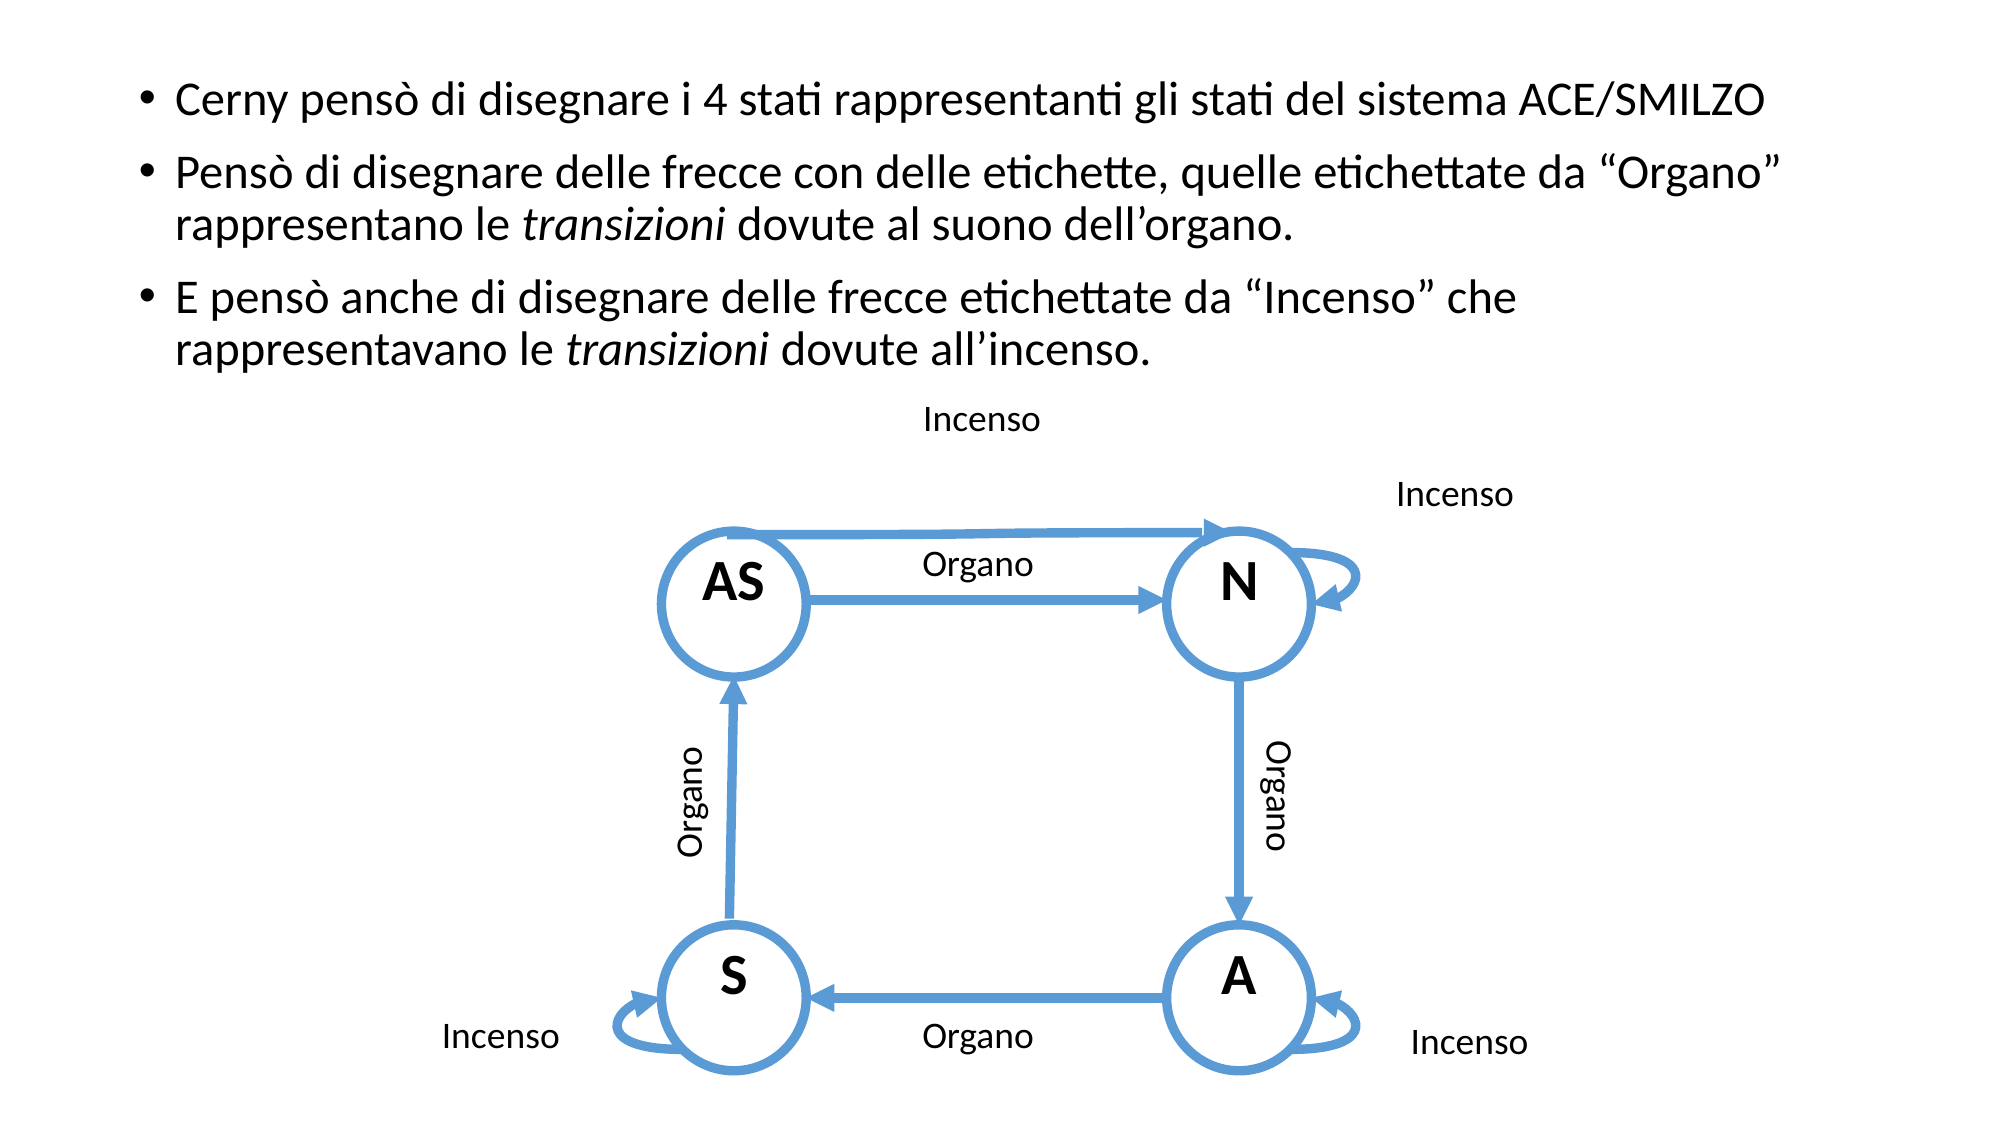

Cerny pensò di disegnare i 4 stati rappresentanti gli stati del sistema ACE/SMILZO
Pensò di disegnare delle frecce con delle etichette, quelle etichettate da “Organo” rappresentano le transizioni dovute al suono dell’organo.
E pensò anche di disegnare delle frecce etichettate da “Incenso” che rappresentavano le transizioni dovute all’incenso.

Incenso
Incenso
AS

Organo
N

Organo
Organo
S

A

Incenso
Organo
Incenso